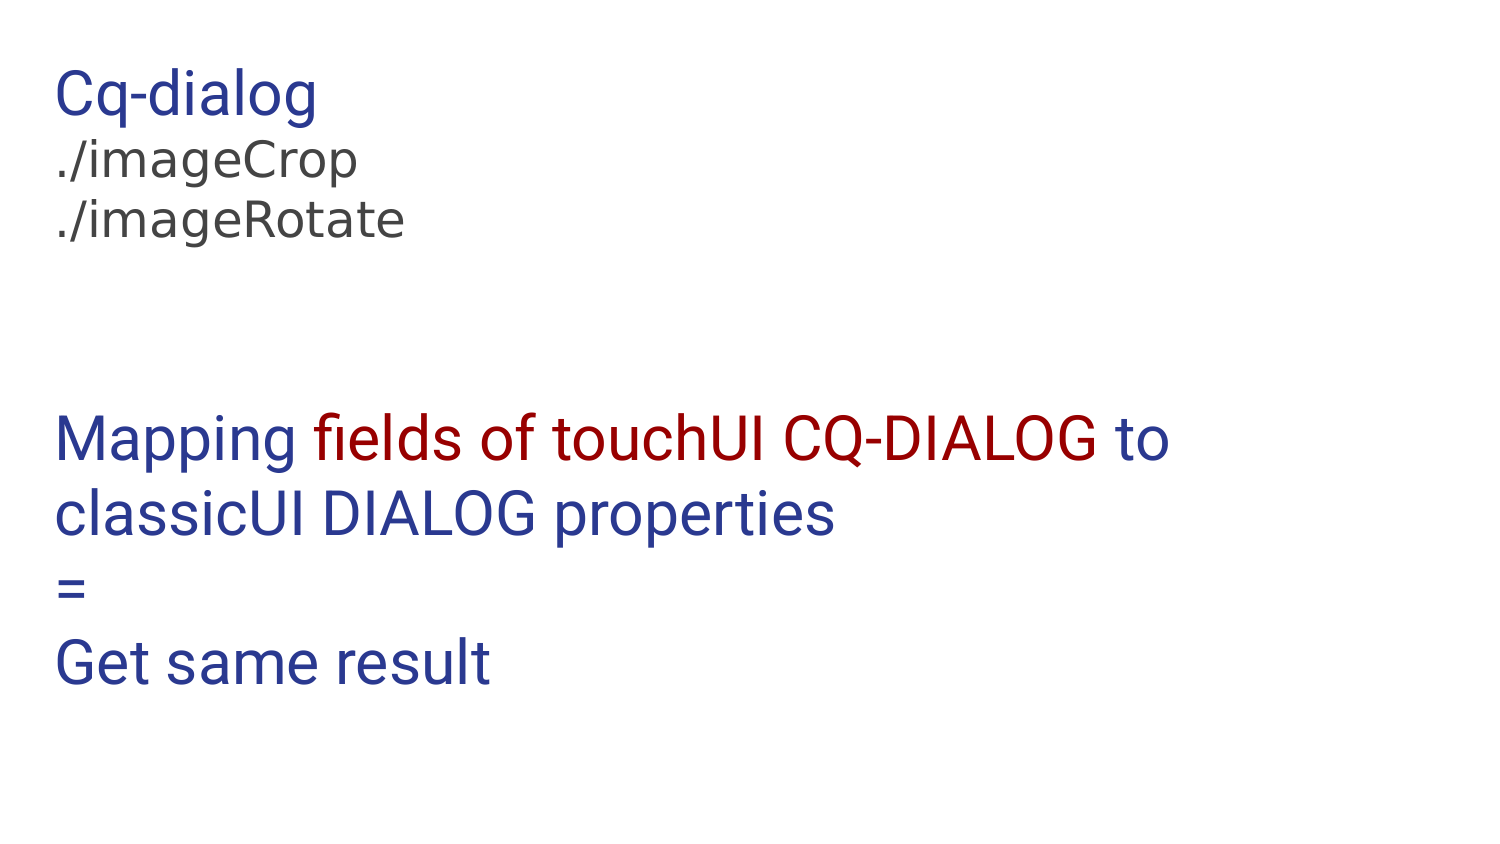

# Cq-dialog ./imageCrop ./imageRotate

Mapping fields of touchUI CQ-DIALOG to classicUI DIALOG properties
=
Get same result